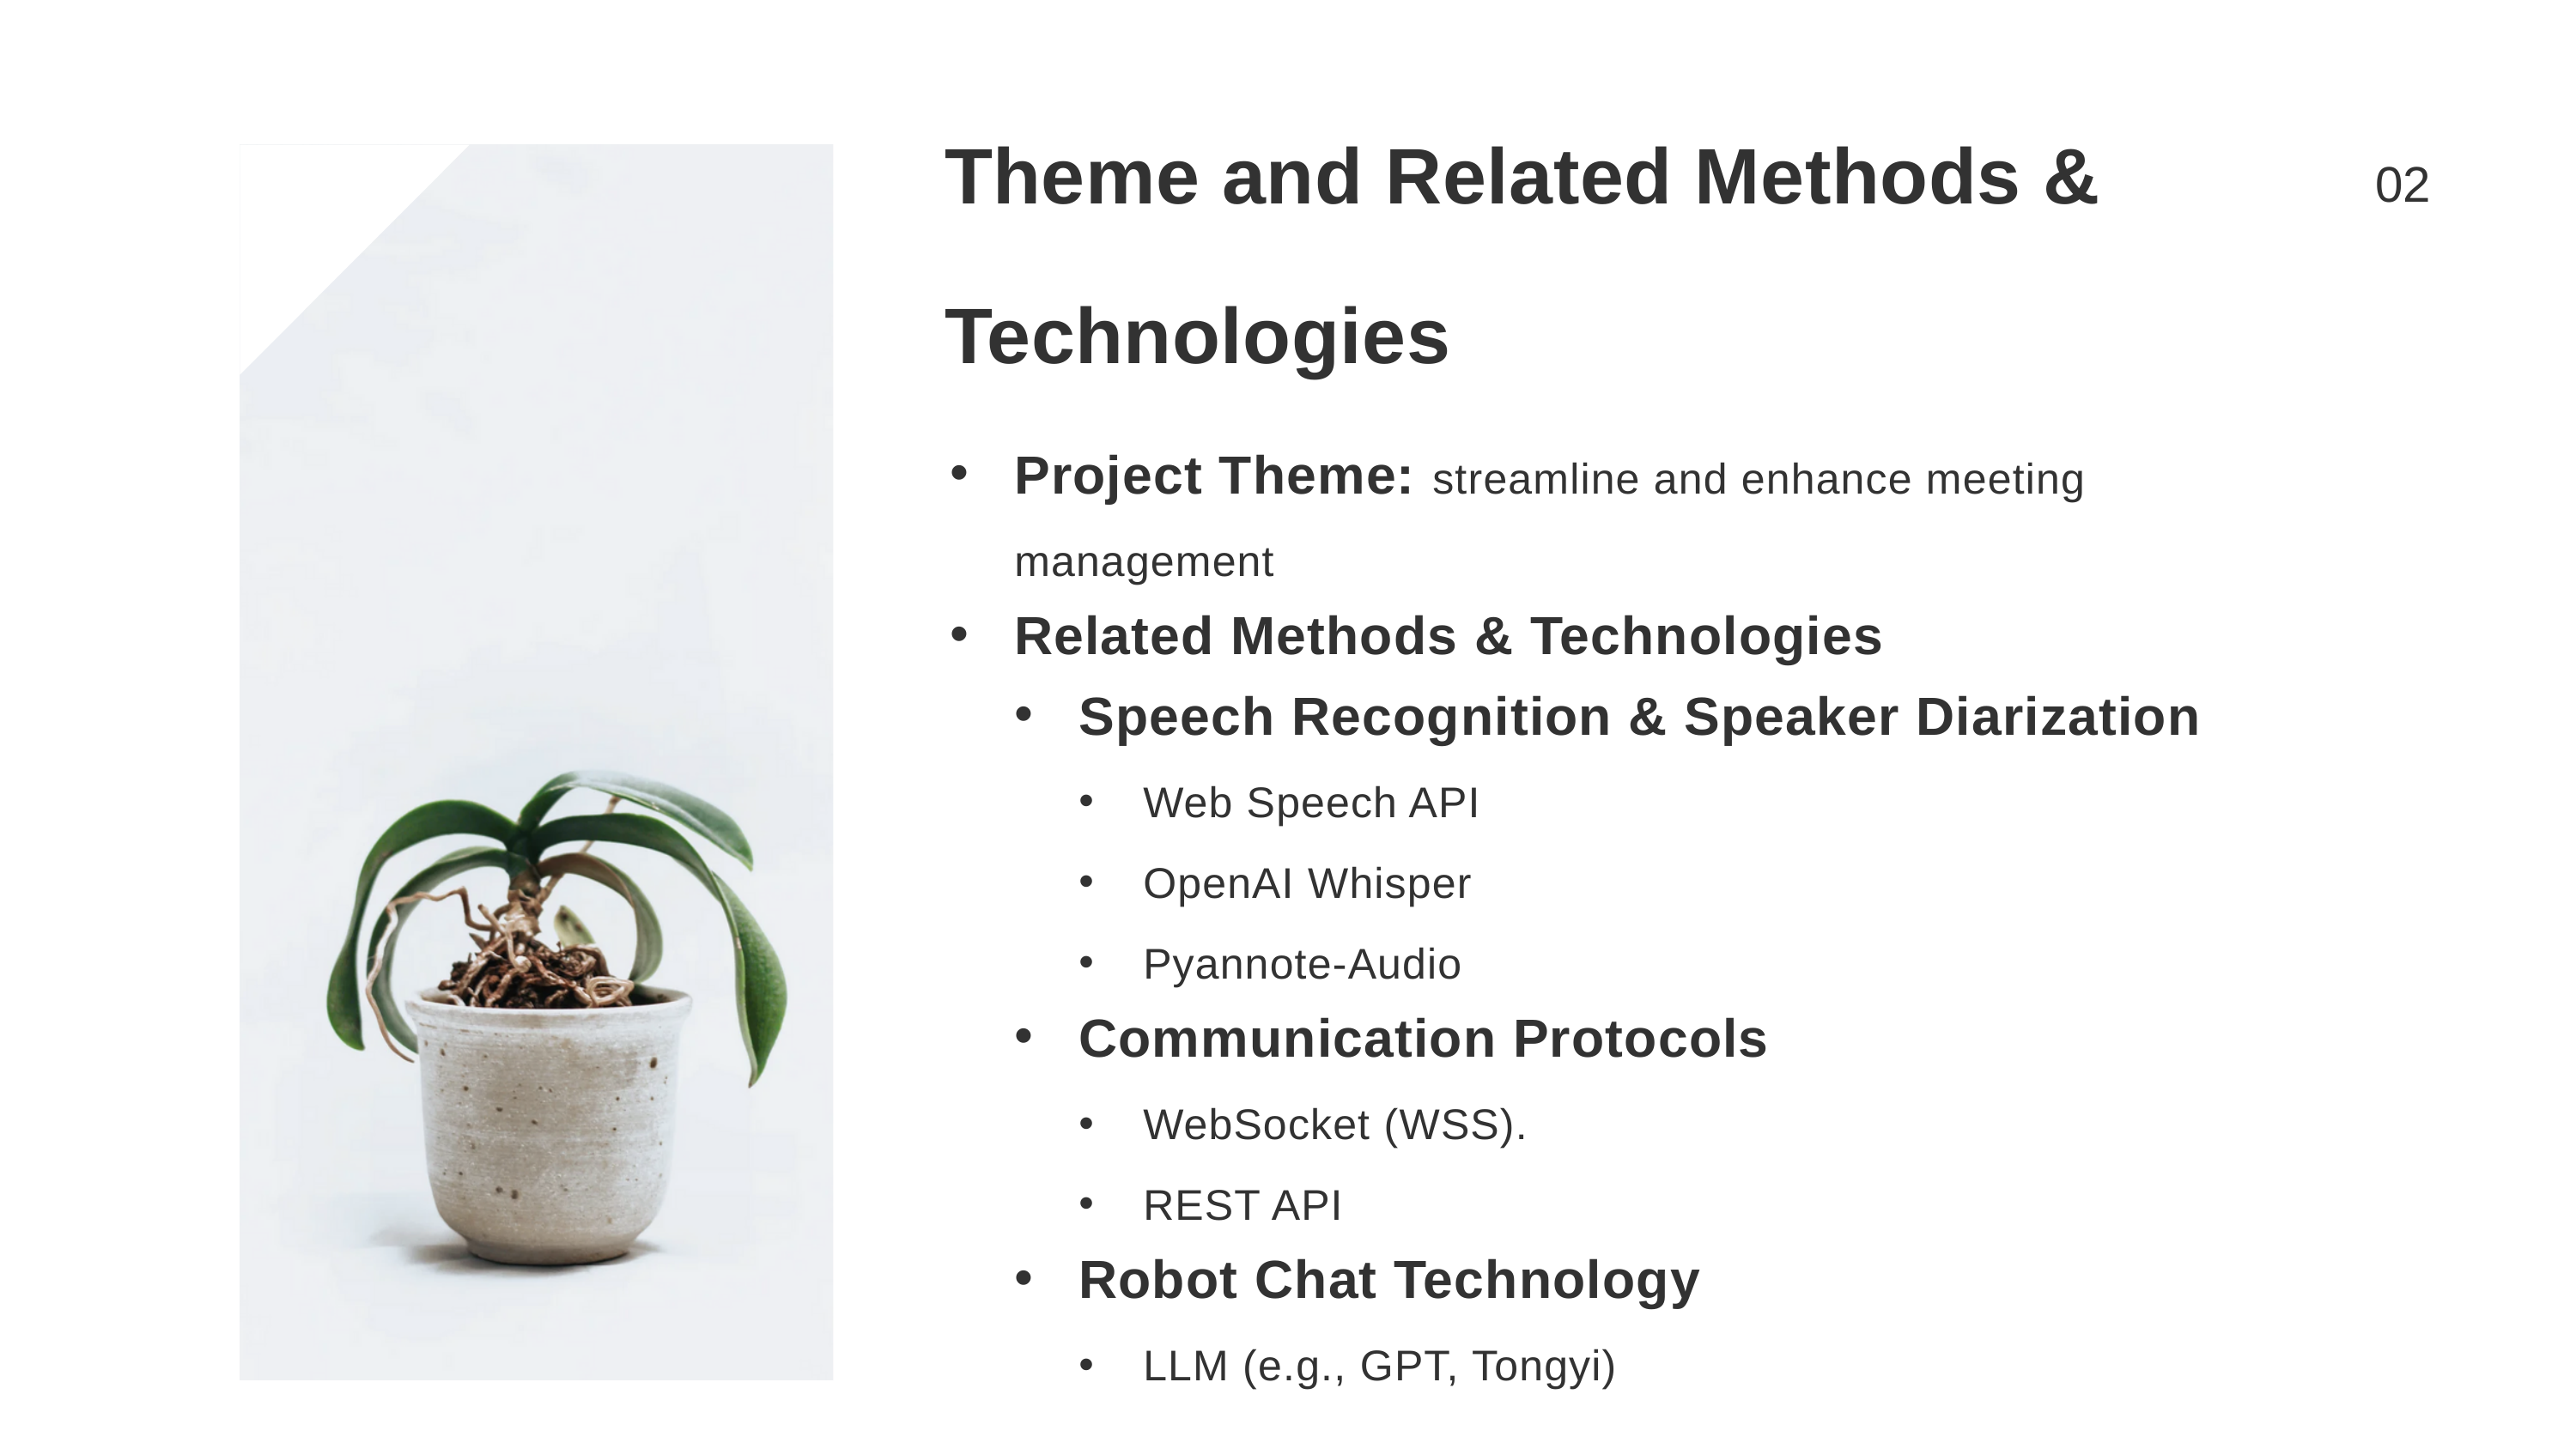

Theme and Related Methods & Technologies
Project Theme: streamline and enhance meeting management
Related Methods & Technologies
Speech Recognition & Speaker Diarization
Web Speech API
OpenAI Whisper
Pyannote-Audio
Communication Protocols
WebSocket (WSS).
REST API
Robot Chat Technology
LLM (e.g., GPT, Tongyi)
02